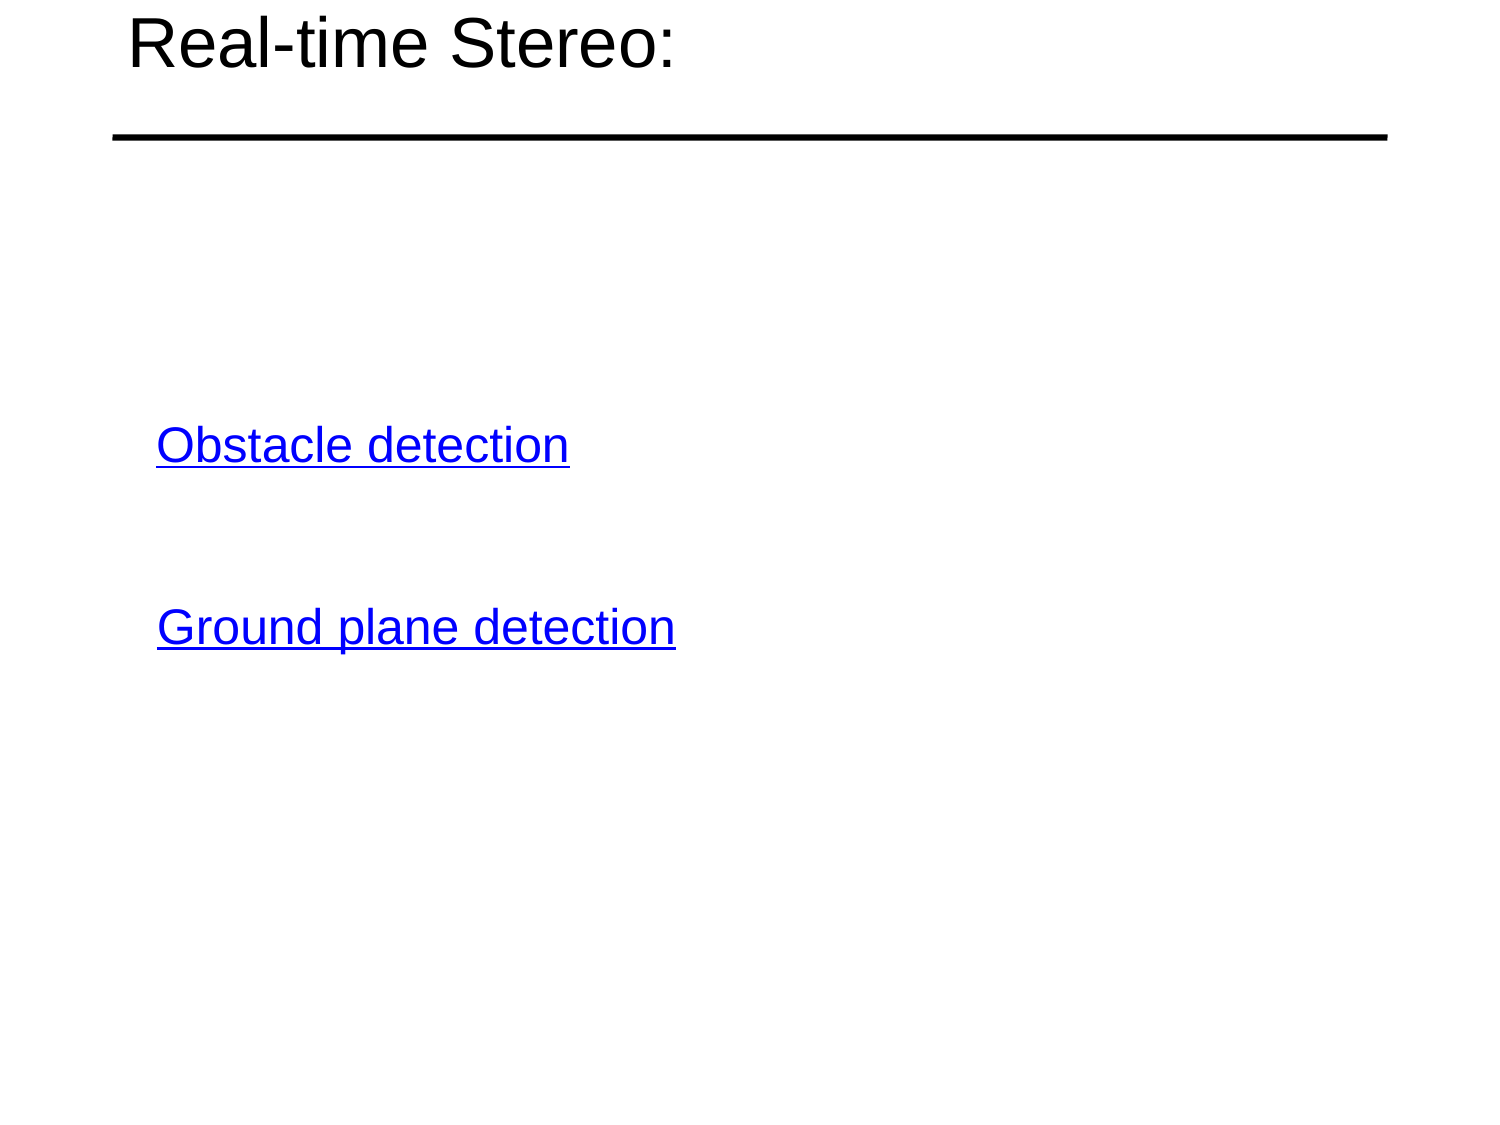

# Real-time Stereo:
Obstacle detection
Ground plane detection